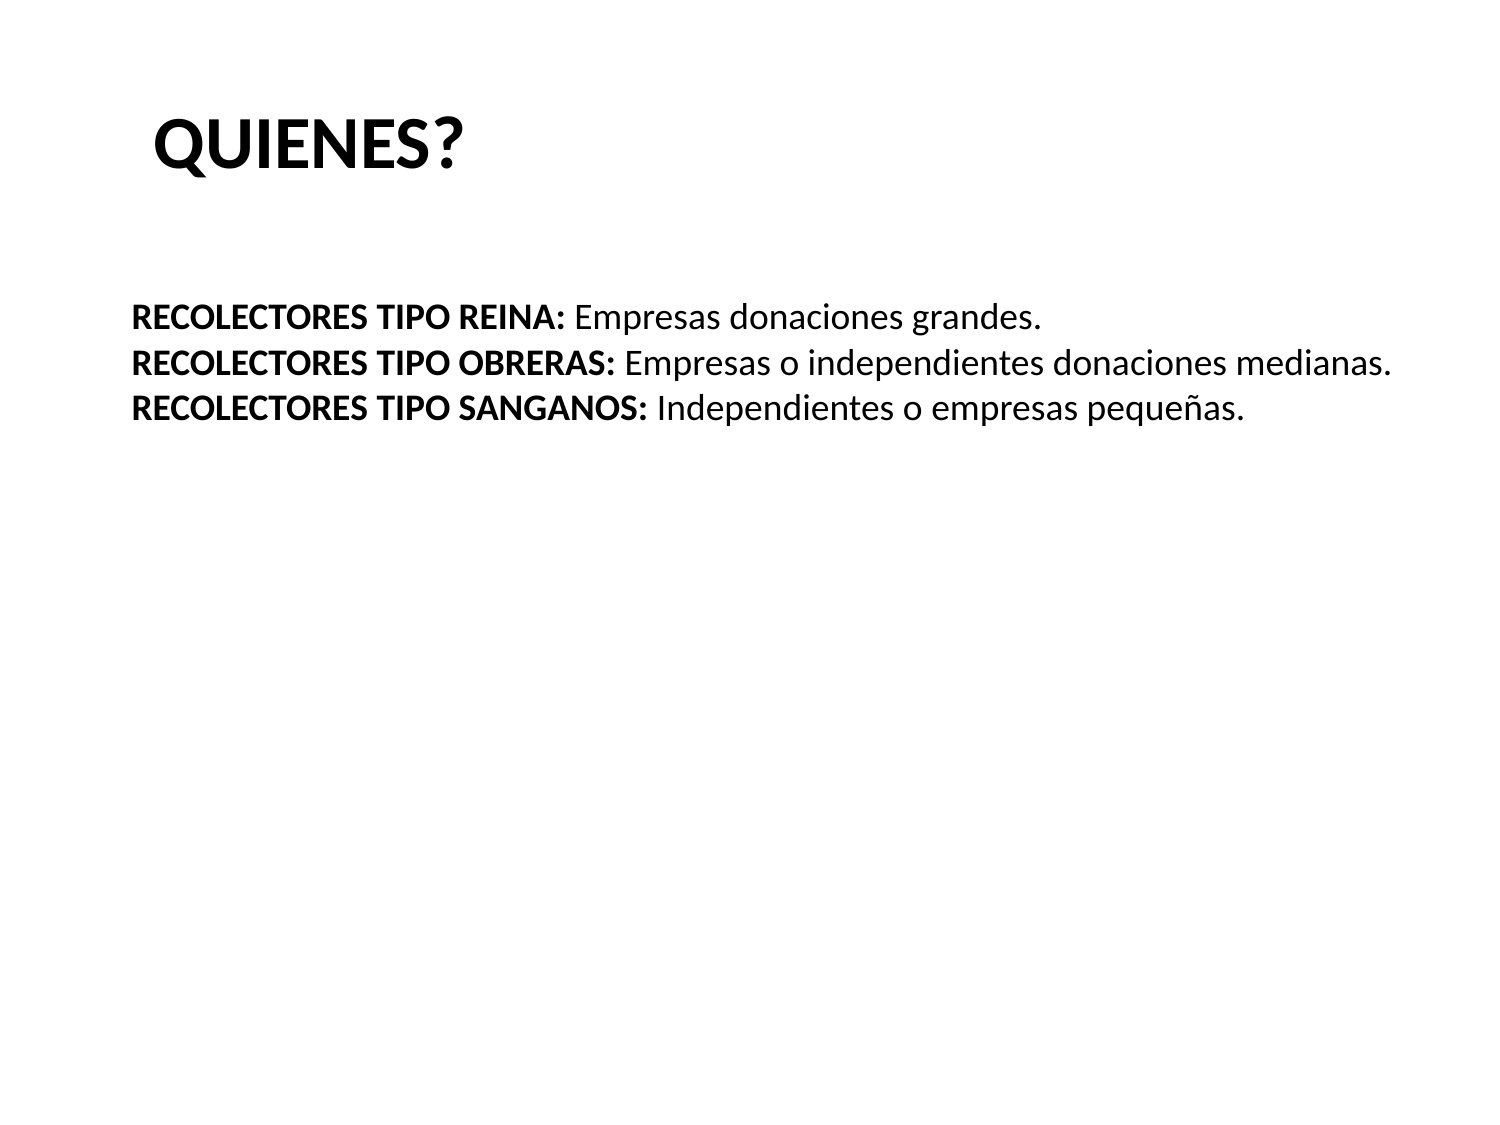

QUIENES?
RECOLECTORES TIPO REINA: Empresas donaciones grandes.
RECOLECTORES TIPO OBRERAS: Empresas o independientes donaciones medianas.
RECOLECTORES TIPO SANGANOS: Independientes o empresas pequeñas.